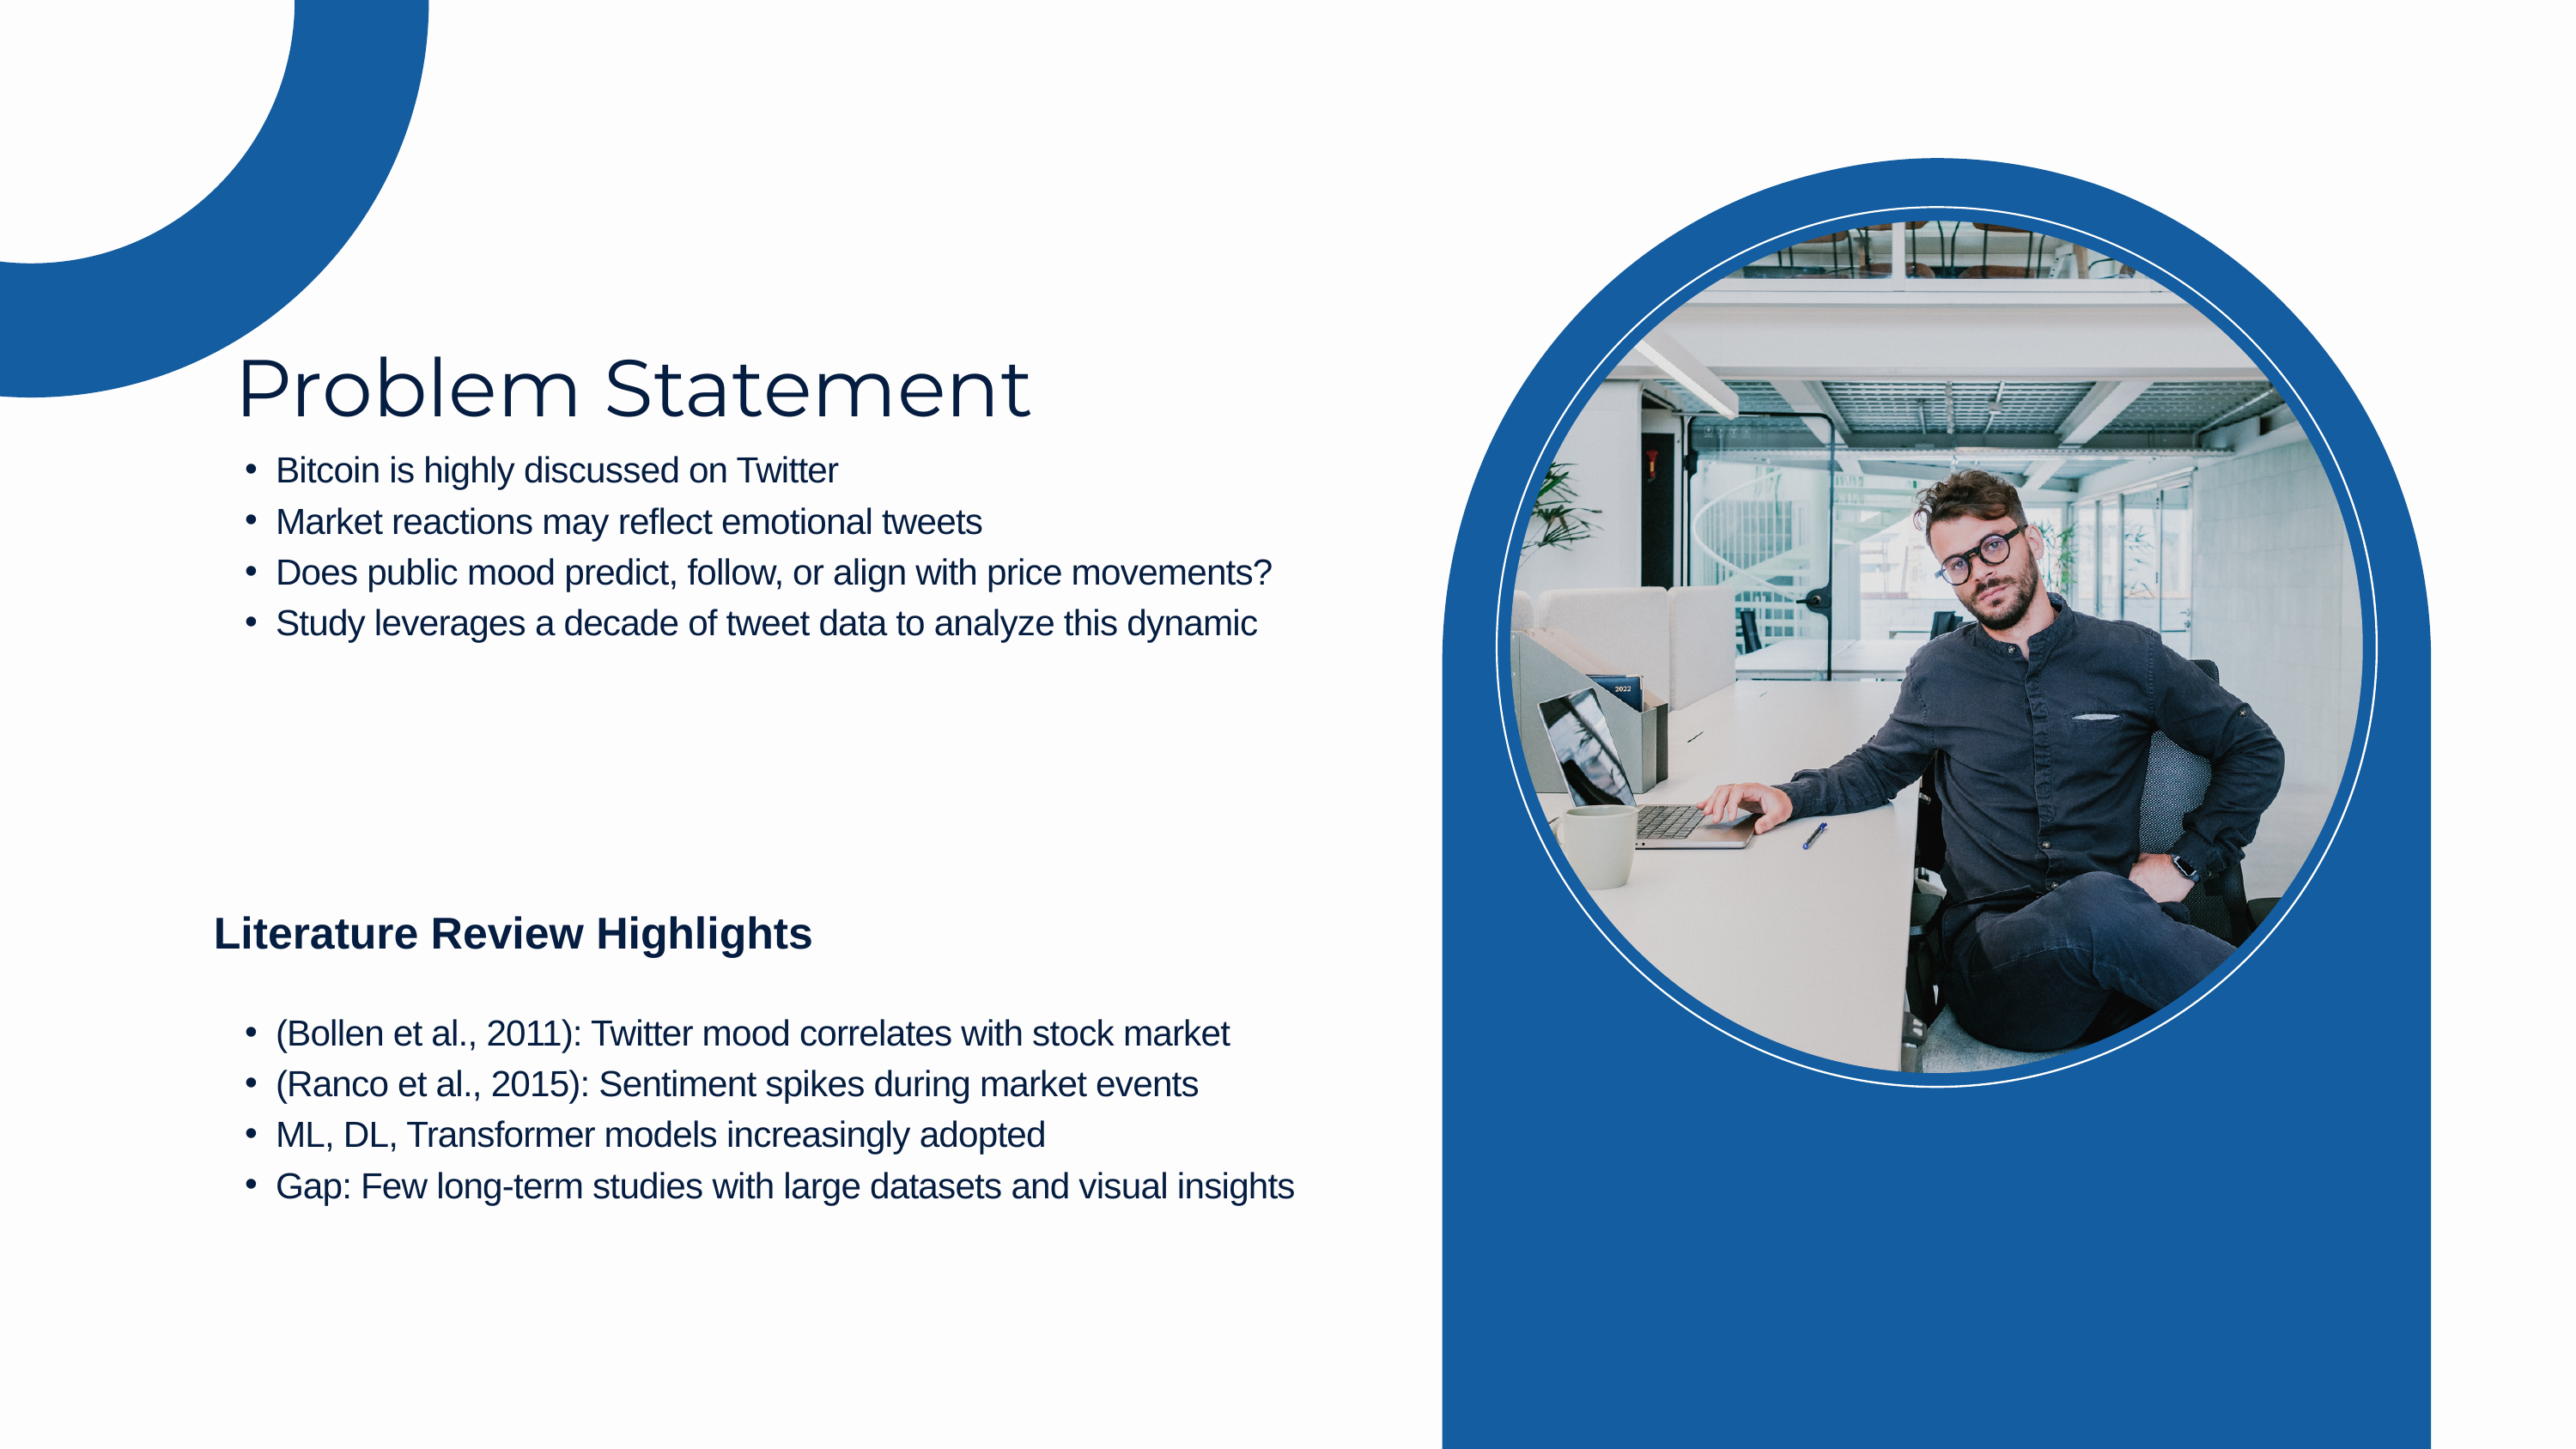

Problem Statement
Bitcoin is highly discussed on Twitter
Market reactions may reflect emotional tweets
Does public mood predict, follow, or align with price movements?
Study leverages a decade of tweet data to analyze this dynamic

Literature Review Highlights

(Bollen et al., 2011): Twitter mood correlates with stock market
(Ranco et al., 2015): Sentiment spikes during market events
ML, DL, Transformer models increasingly adopted
Gap: Few long-term studies with large datasets and visual insights